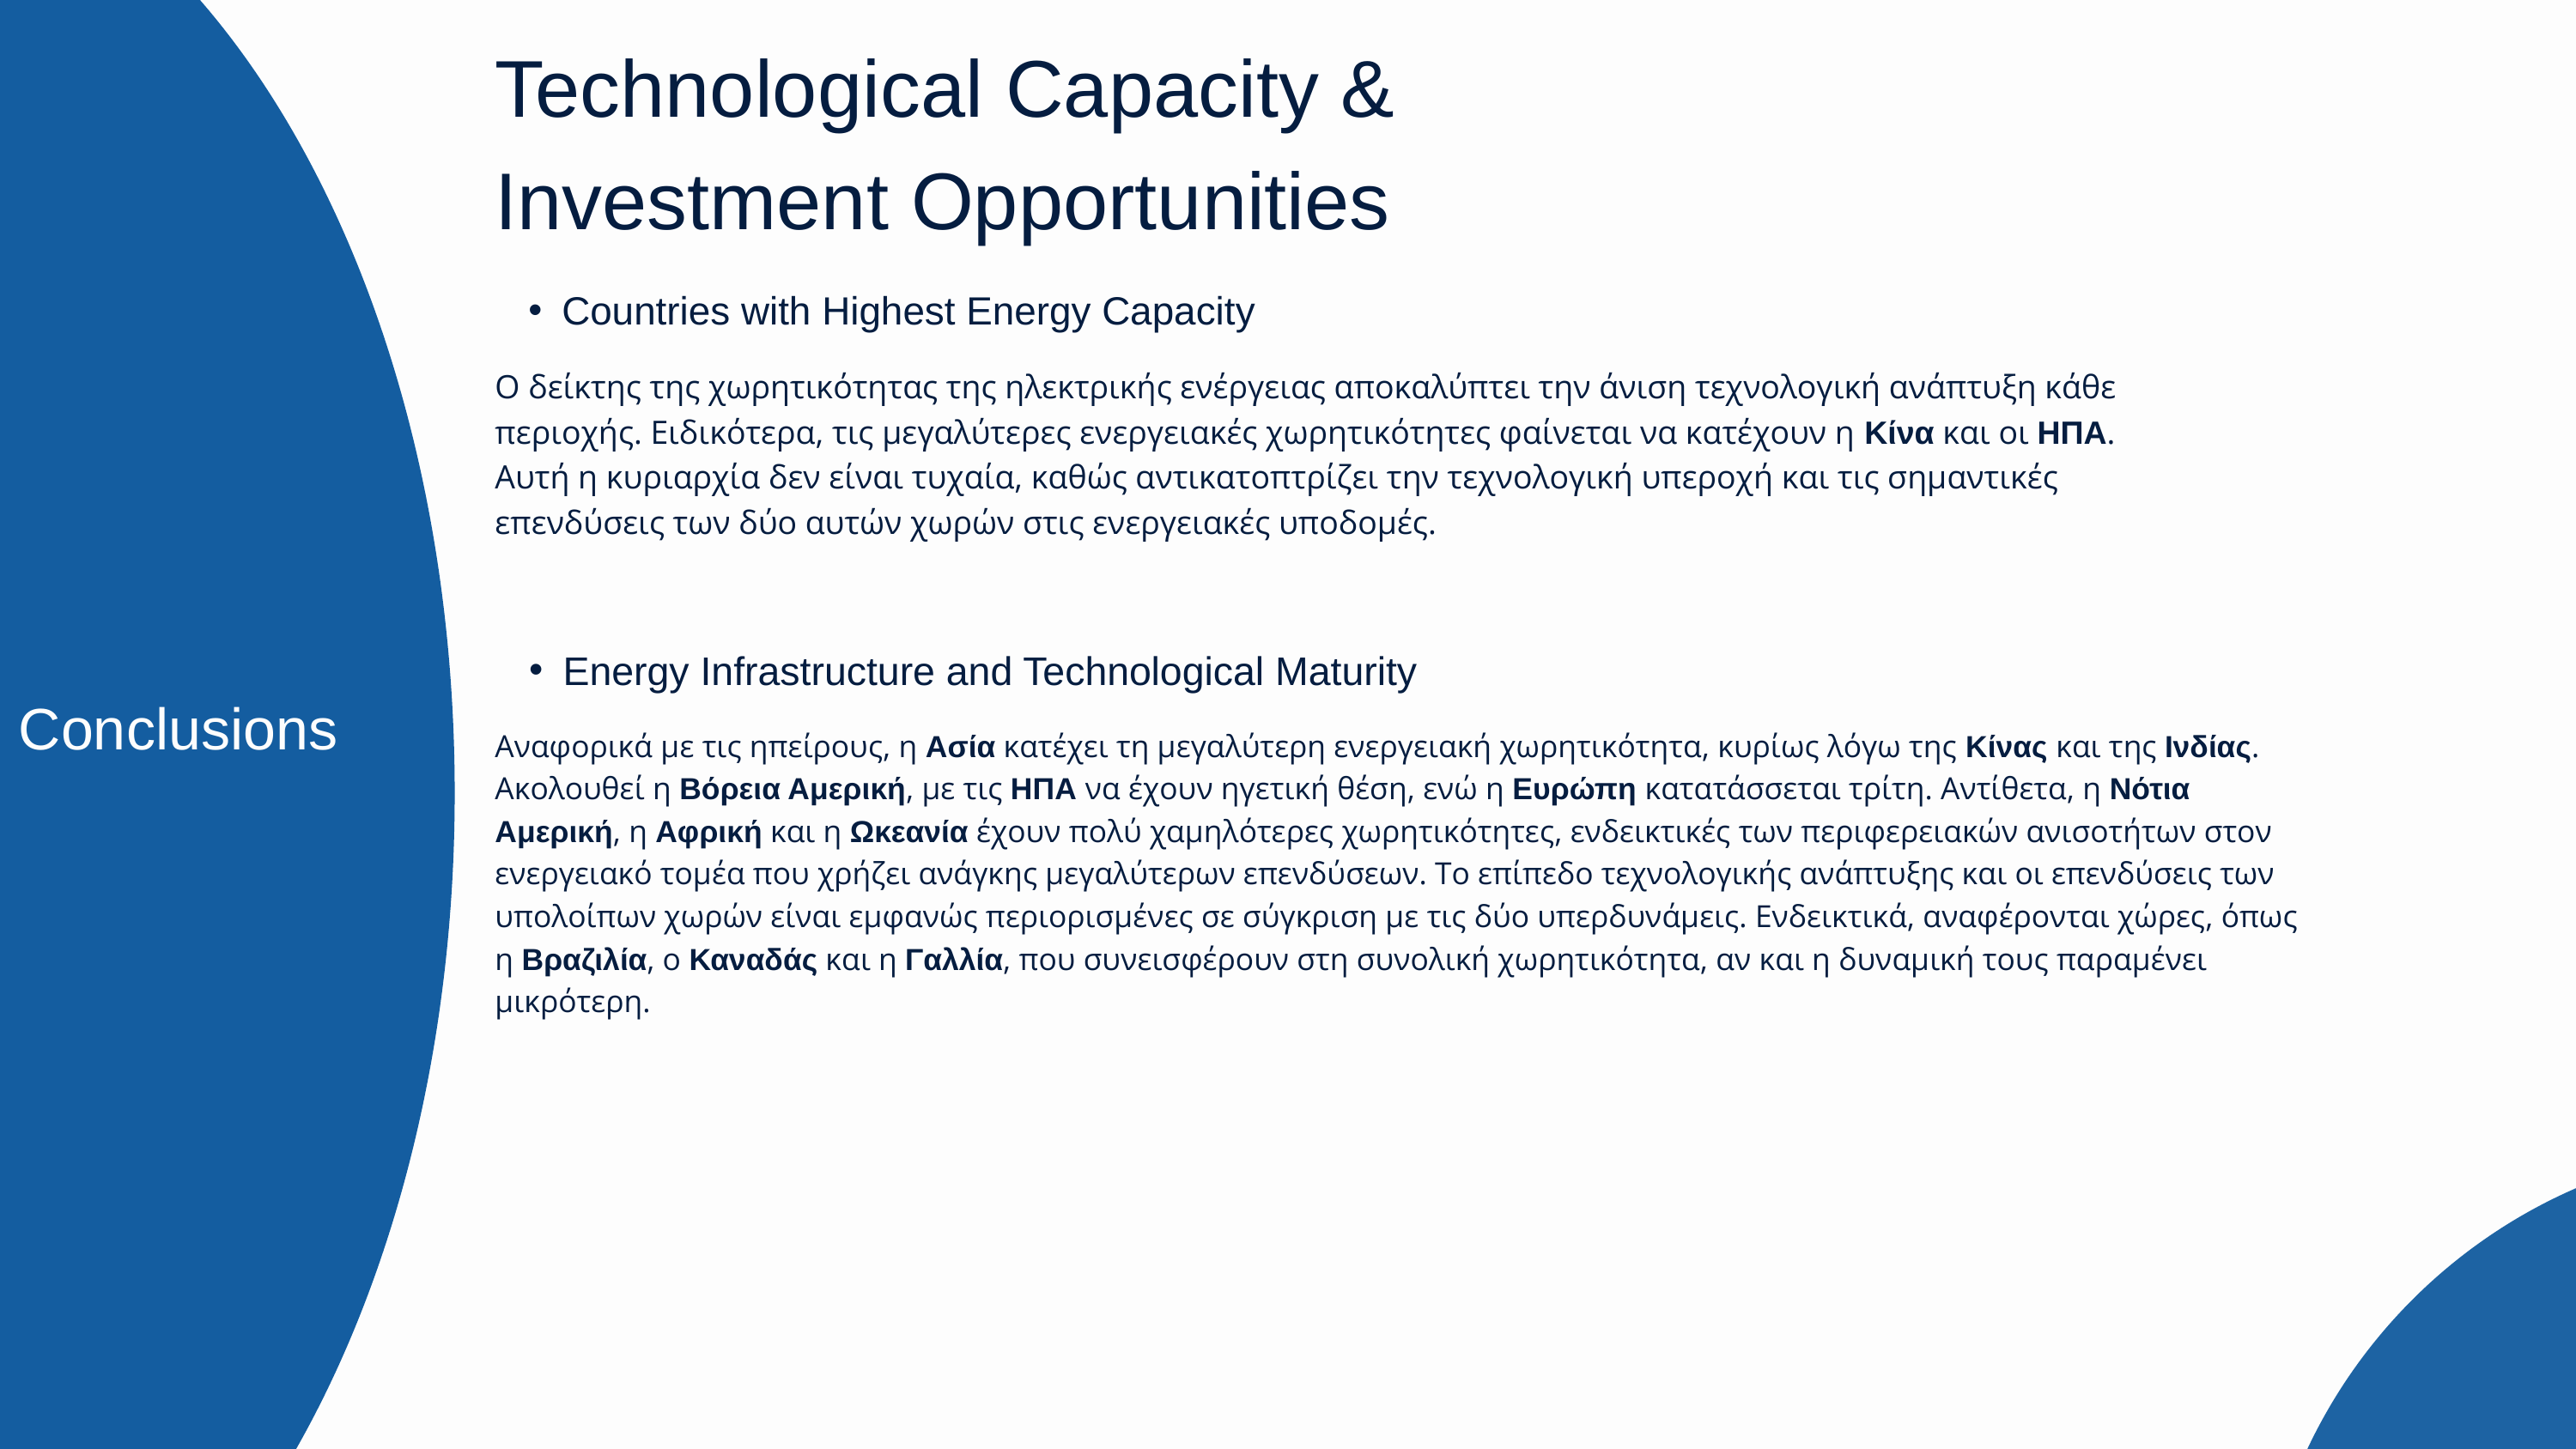

Technological Capacity & Investment Opportunities
Countries with Highest Energy Capacity

Ο δείκτης της χωρητικότητας της ηλεκτρικής ενέργειας αποκαλύπτει την άνιση τεχνολογική ανάπτυξη κάθε περιοχής. Ειδικότερα, τις μεγαλύτερες ενεργειακές χωρητικότητες φαίνεται να κατέχουν η Κίνα και οι ΗΠΑ. Αυτή η κυριαρχία δεν είναι τυχαία, καθώς αντικατοπτρίζει την τεχνολογική υπεροχή και τις σημαντικές επενδύσεις των δύο αυτών χωρών στις ενεργειακές υποδομές.

Energy Infrastructure and Technological Maturity

Αναφορικά με τις ηπείρους, η Ασία κατέχει τη μεγαλύτερη ενεργειακή χωρητικότητα, κυρίως λόγω της Κίνας και της Ινδίας. Ακολουθεί η Βόρεια Αμερική, με τις ΗΠΑ να έχουν ηγετική θέση, ενώ η Ευρώπη κατατάσσεται τρίτη. Αντίθετα, η Νότια Αμερική, η Αφρική και η Ωκεανία έχουν πολύ χαμηλότερες χωρητικότητες, ενδεικτικές των περιφερειακών ανισοτήτων στον ενεργειακό τομέα που χρήζει ανάγκης μεγαλύτερων επενδύσεων. Το επίπεδο τεχνολογικής ανάπτυξης και οι επενδύσεις των υπολοίπων χωρών είναι εμφανώς περιορισμένες σε σύγκριση με τις δύο υπερδυνάμεις. Ενδεικτικά, αναφέρονται χώρες, όπως η Βραζιλία, ο Καναδάς και η Γαλλία, που συνεισφέρουν στη συνολική χωρητικότητα, αν και η δυναμική τους παραμένει μικρότερη.

Conclusions